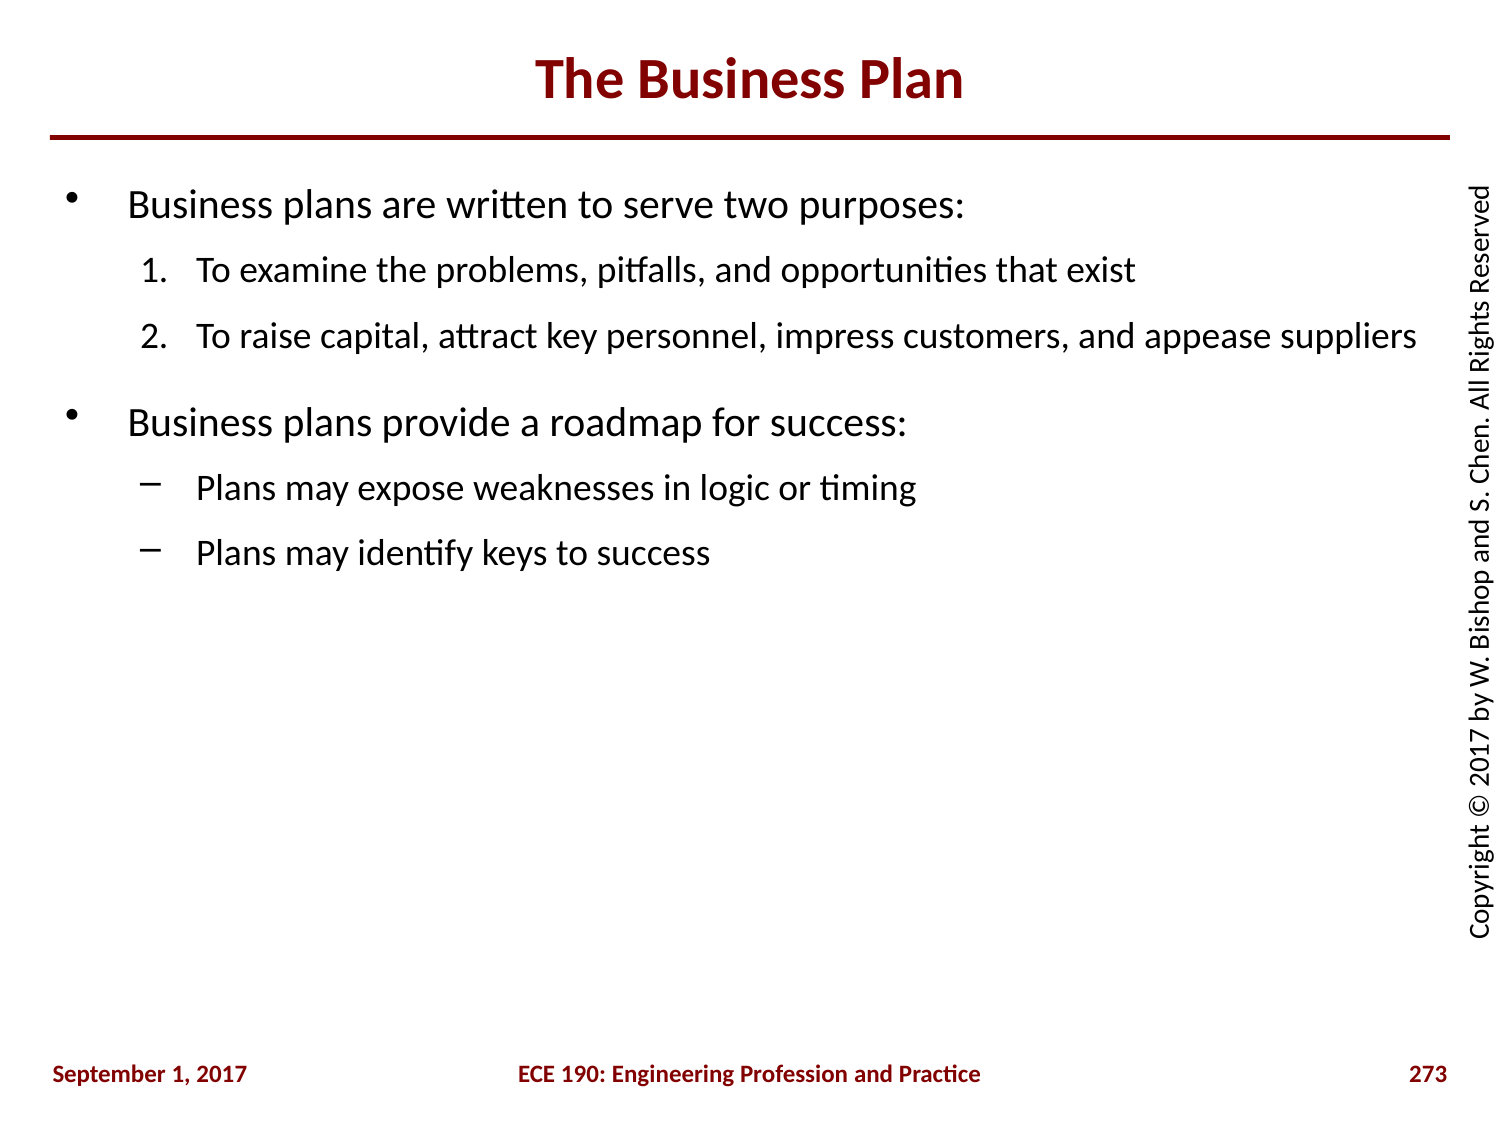

# The Business Plan
Business plans are written to serve two purposes:
To examine the problems, pitfalls, and opportunities that exist
To raise capital, attract key personnel, impress customers, and appease suppliers
Business plans provide a roadmap for success:
Plans may expose weaknesses in logic or timing
Plans may identify keys to success
September 1, 2017
ECE 190: Engineering Profession and Practice
273